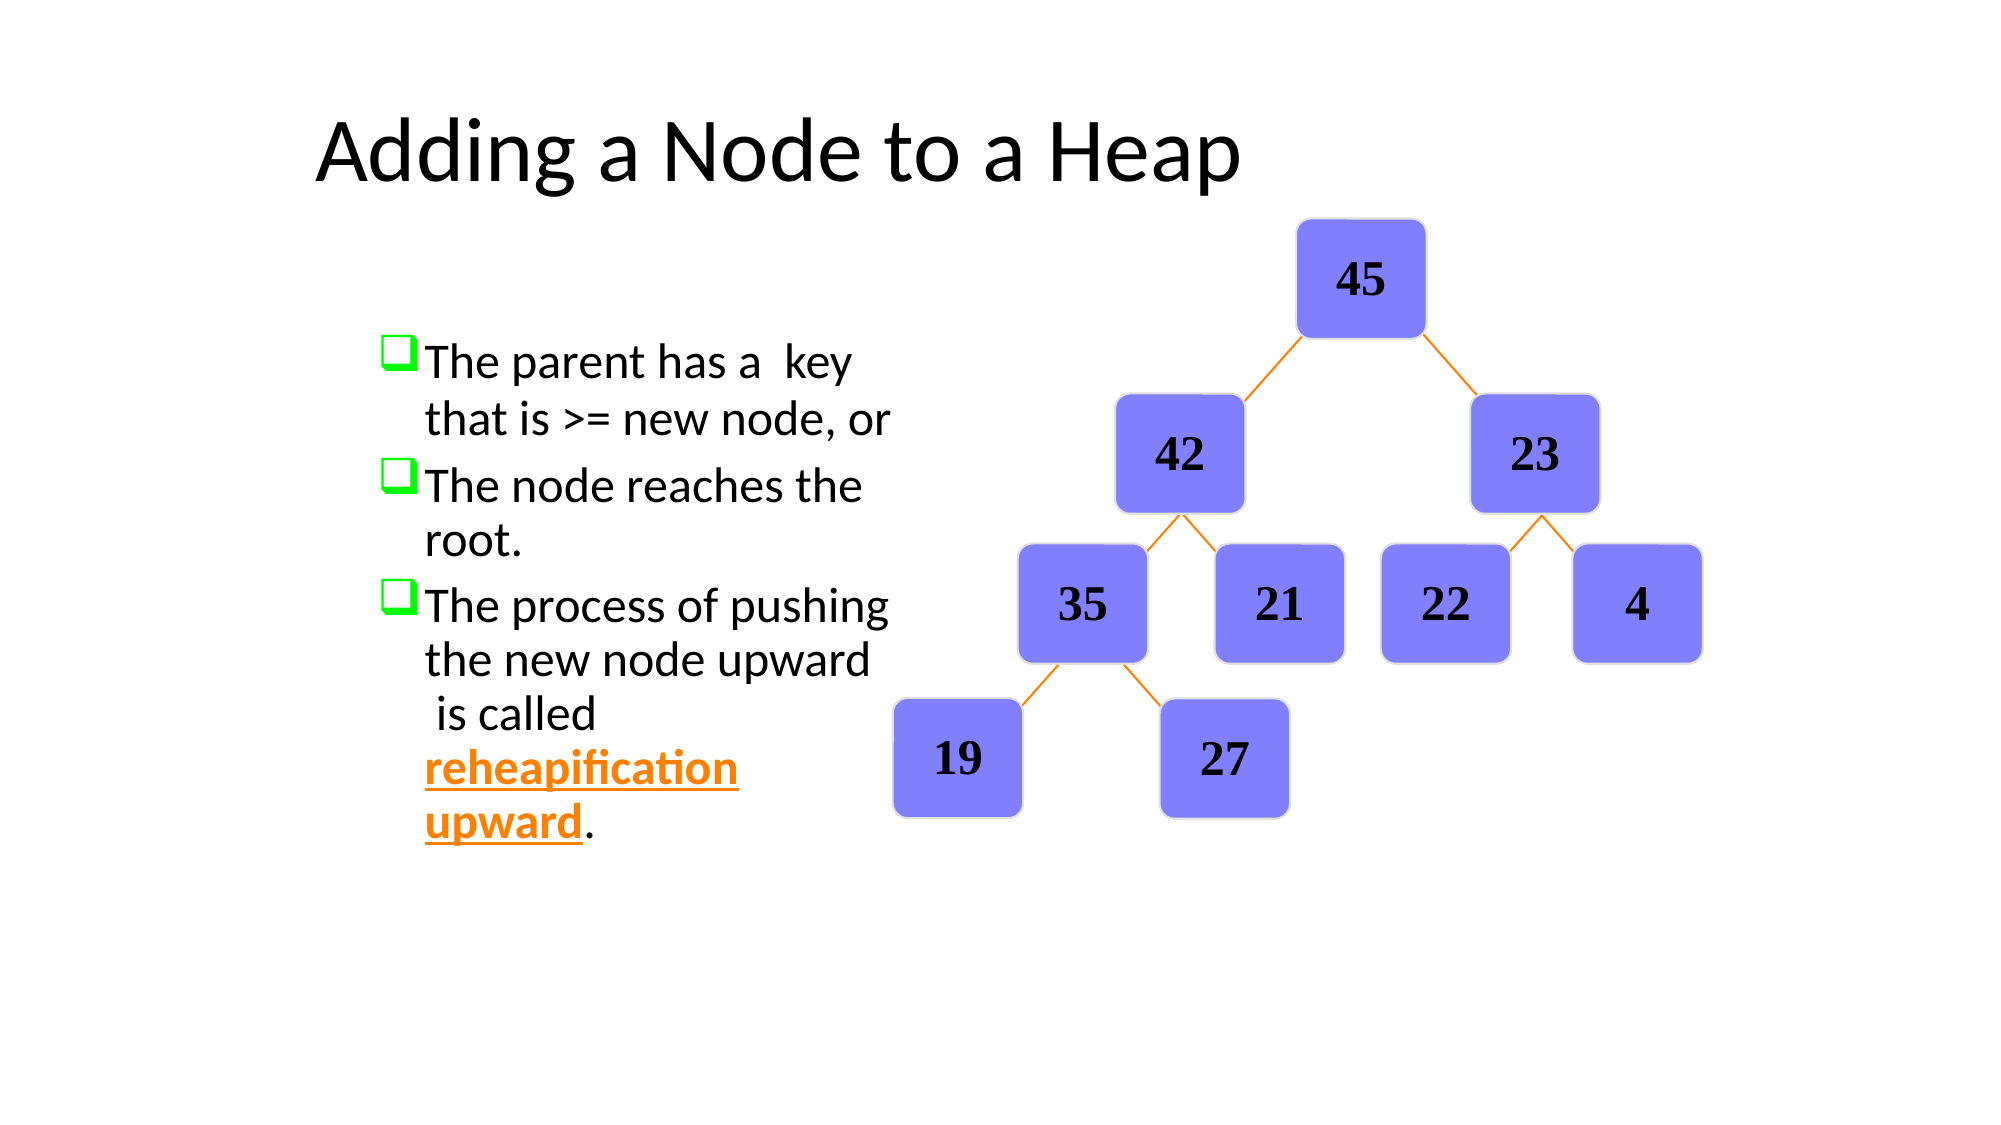

# Adding a Node to a Heap

45
The parent has a  key that is >= new node, or
The node reaches the root.
The process of pushing the new node upward       is called                       reheapification          upward.

42

23

35

21

22

4

19

27